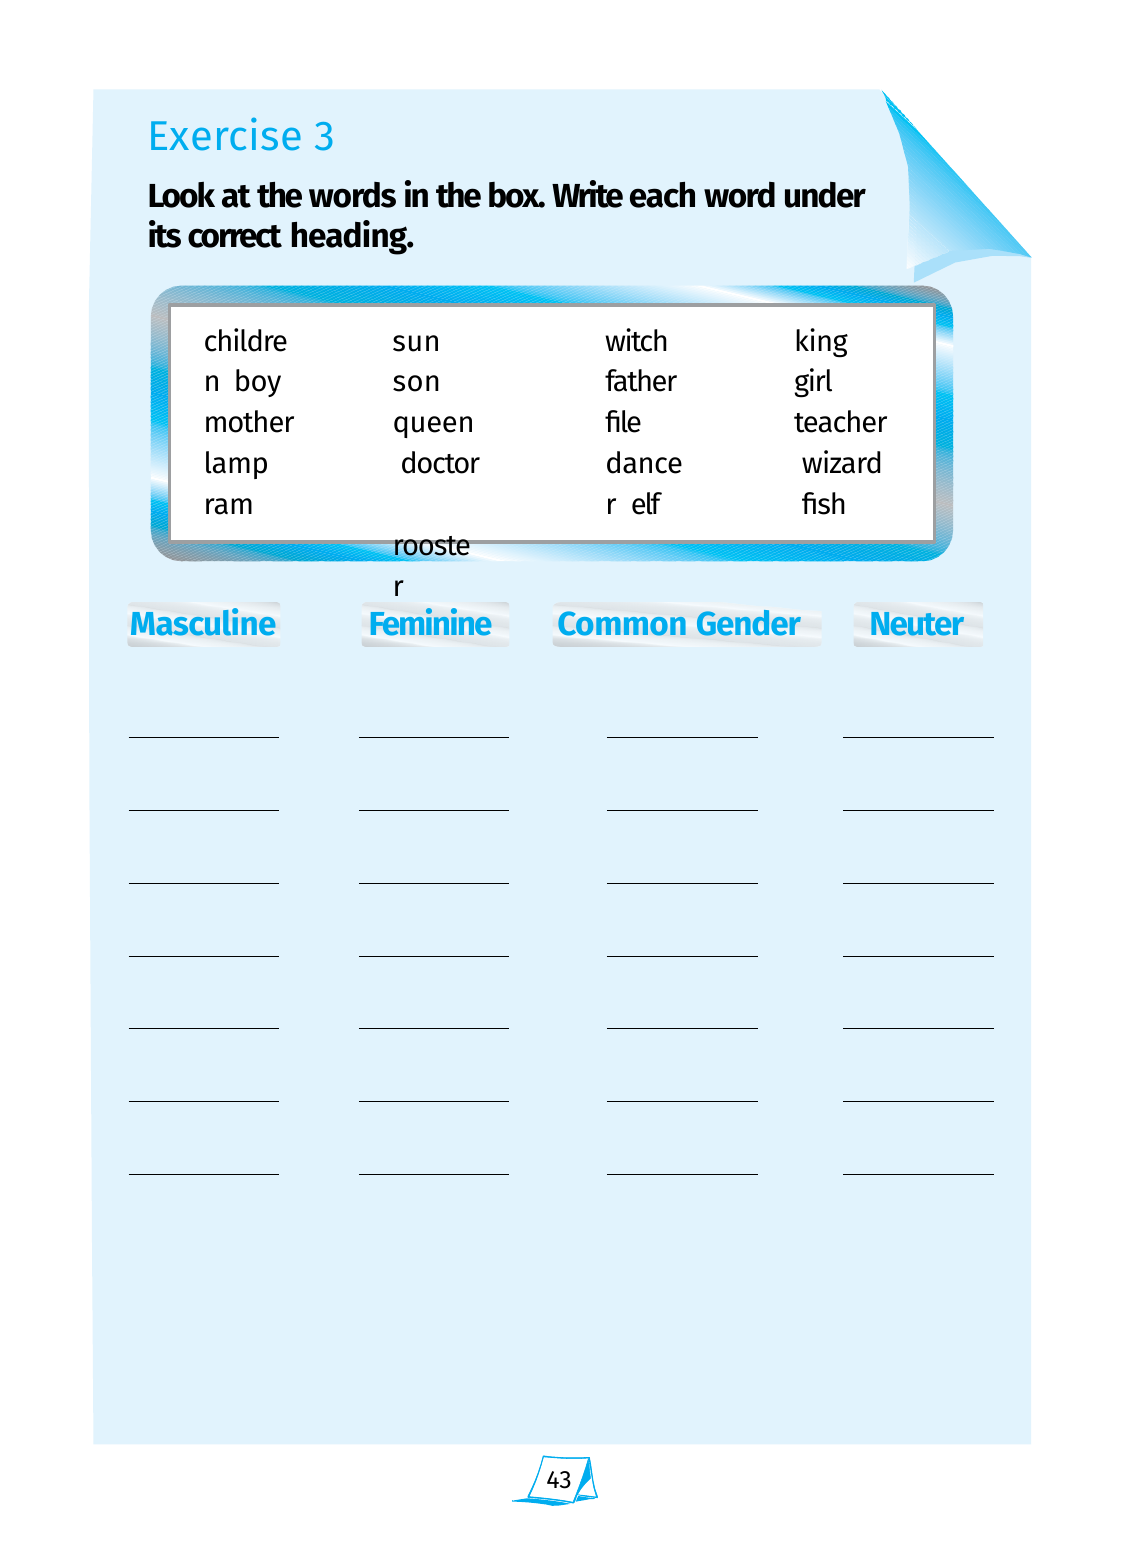

Exercise 3
Look at the words in the box. Write each word under  its correct heading.

children  boy  mother  lamp  ram
sun  son  queen  doctor  rooster
witch  father  file  dancer  elf
king  girl  teacher  wizard  fish
Masculine
Feminine
Common Gender
Neuter

43